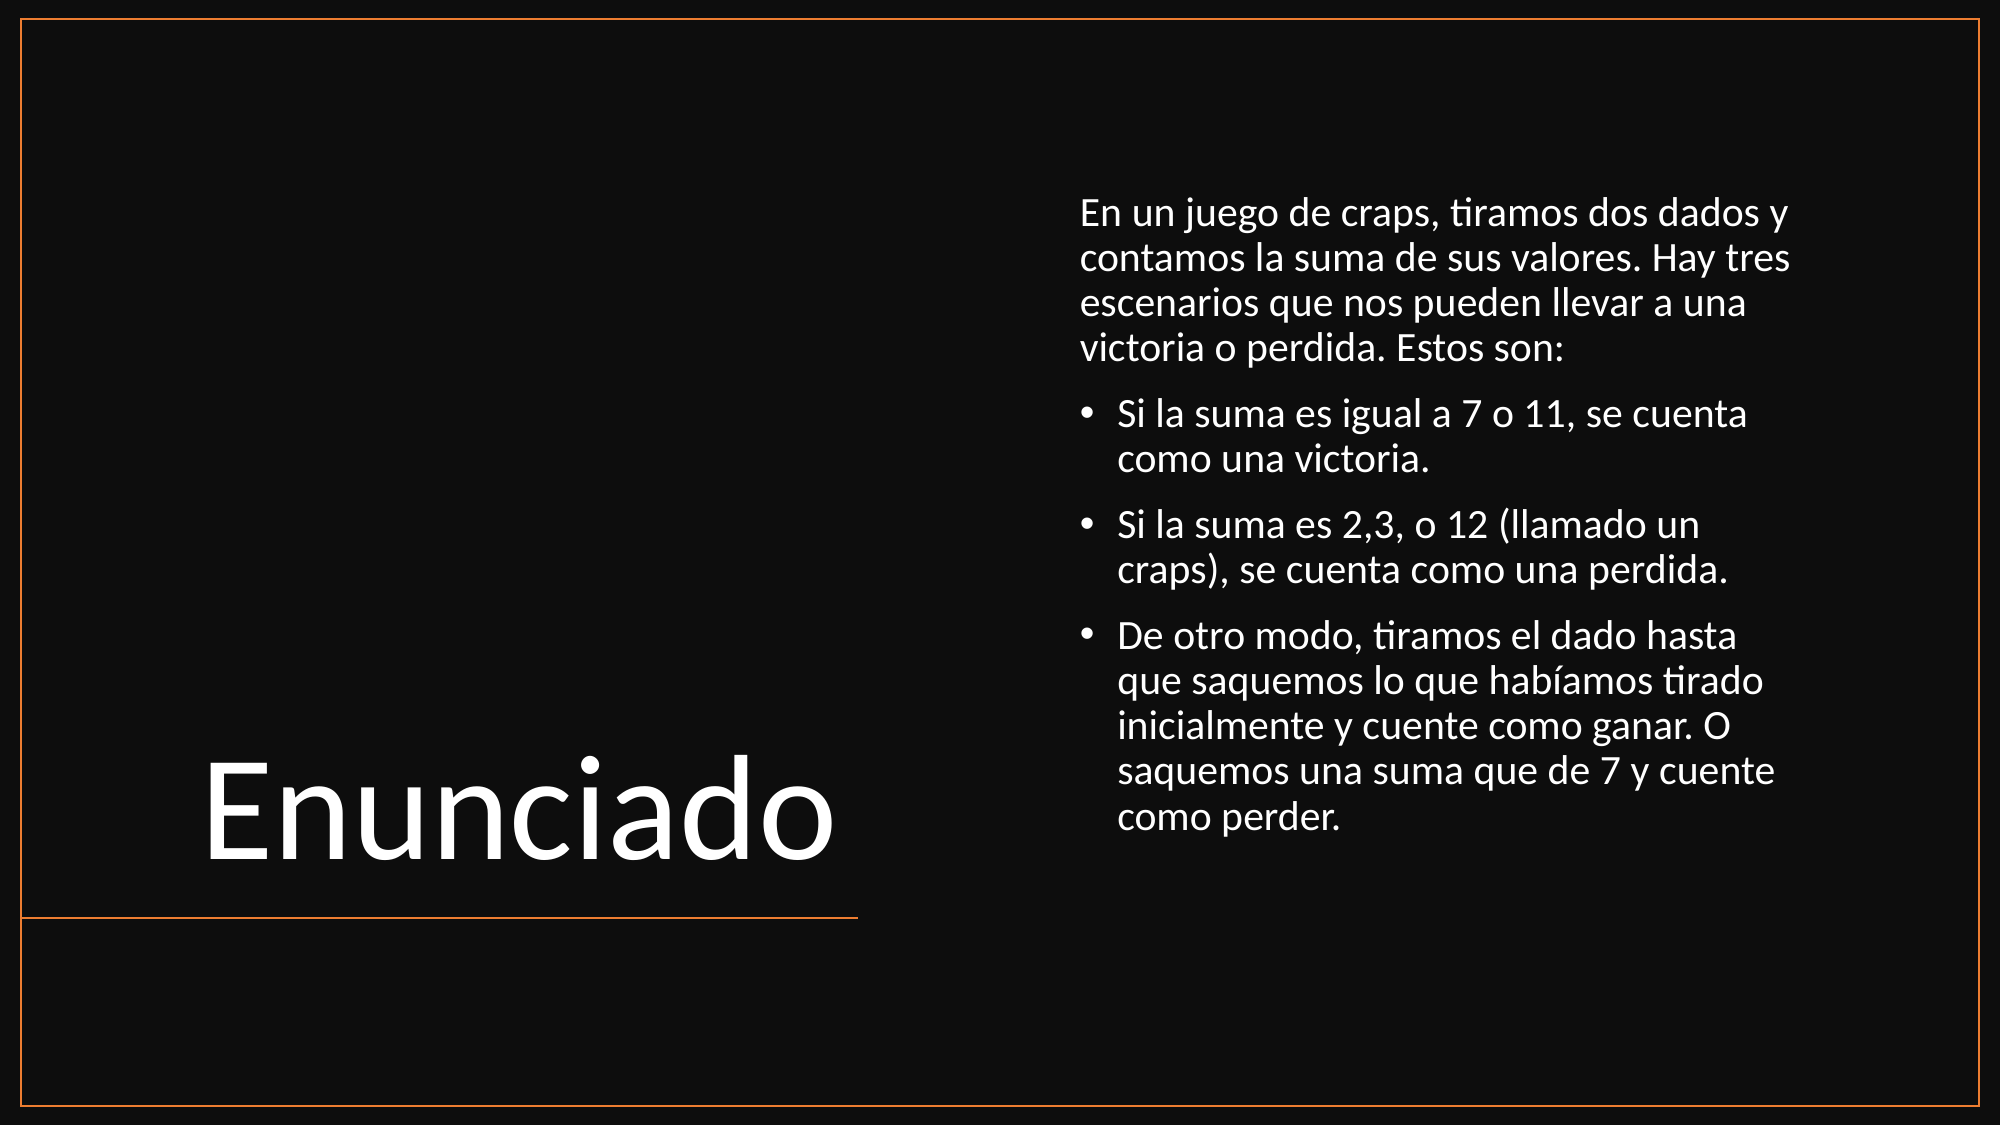

# Enunciado
En un juego de craps, tiramos dos dados y contamos la suma de sus valores. Hay tres escenarios que nos pueden llevar a una victoria o perdida. Estos son:
Si la suma es igual a 7 o 11, se cuenta como una victoria.
Si la suma es 2,3, o 12 (llamado un craps), se cuenta como una perdida.
De otro modo, tiramos el dado hasta que saquemos lo que habíamos tirado inicialmente y cuente como ganar. O saquemos una suma que de 7 y cuente como perder.